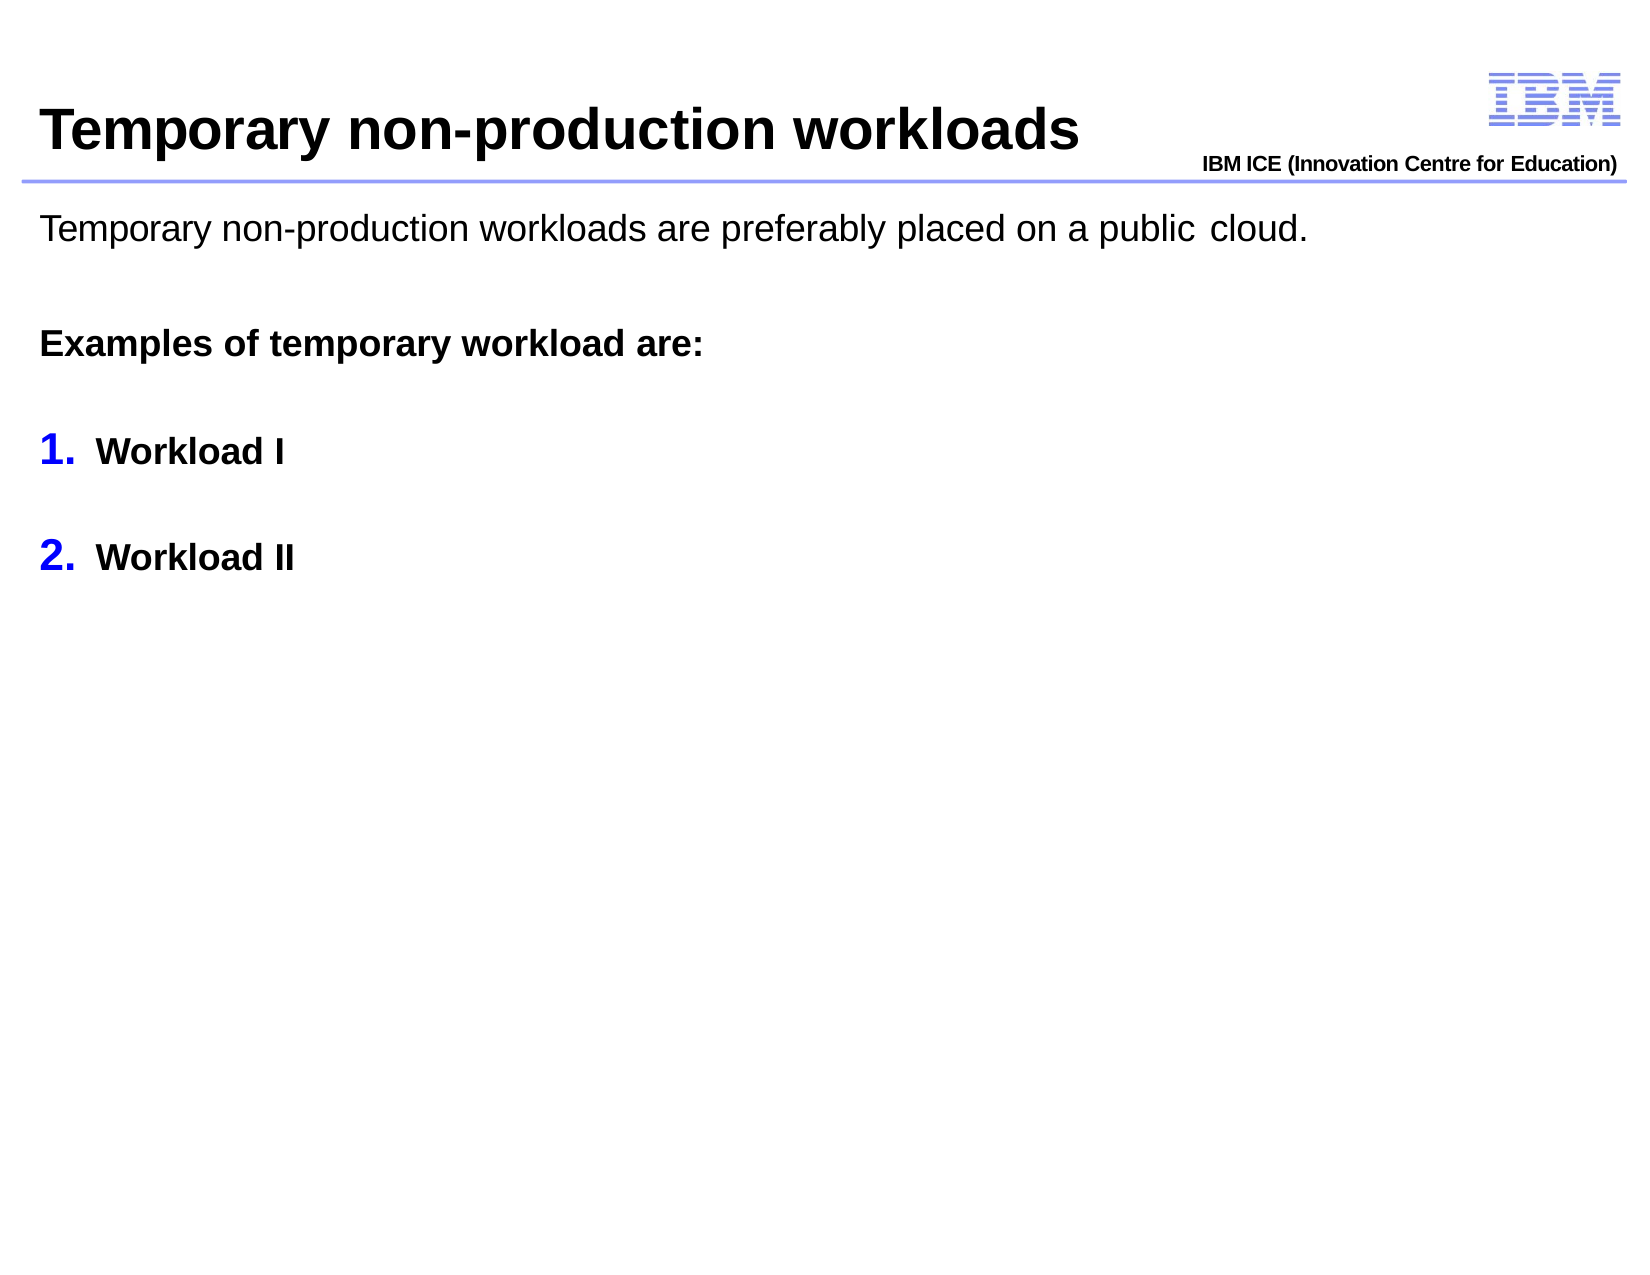

# Temporary non-production workloads
IBM ICE (Innovation Centre for Education)

Temporary non-production workloads are preferably placed on a public cloud.

Examples of temporary workload are:

Workload I

Workload II